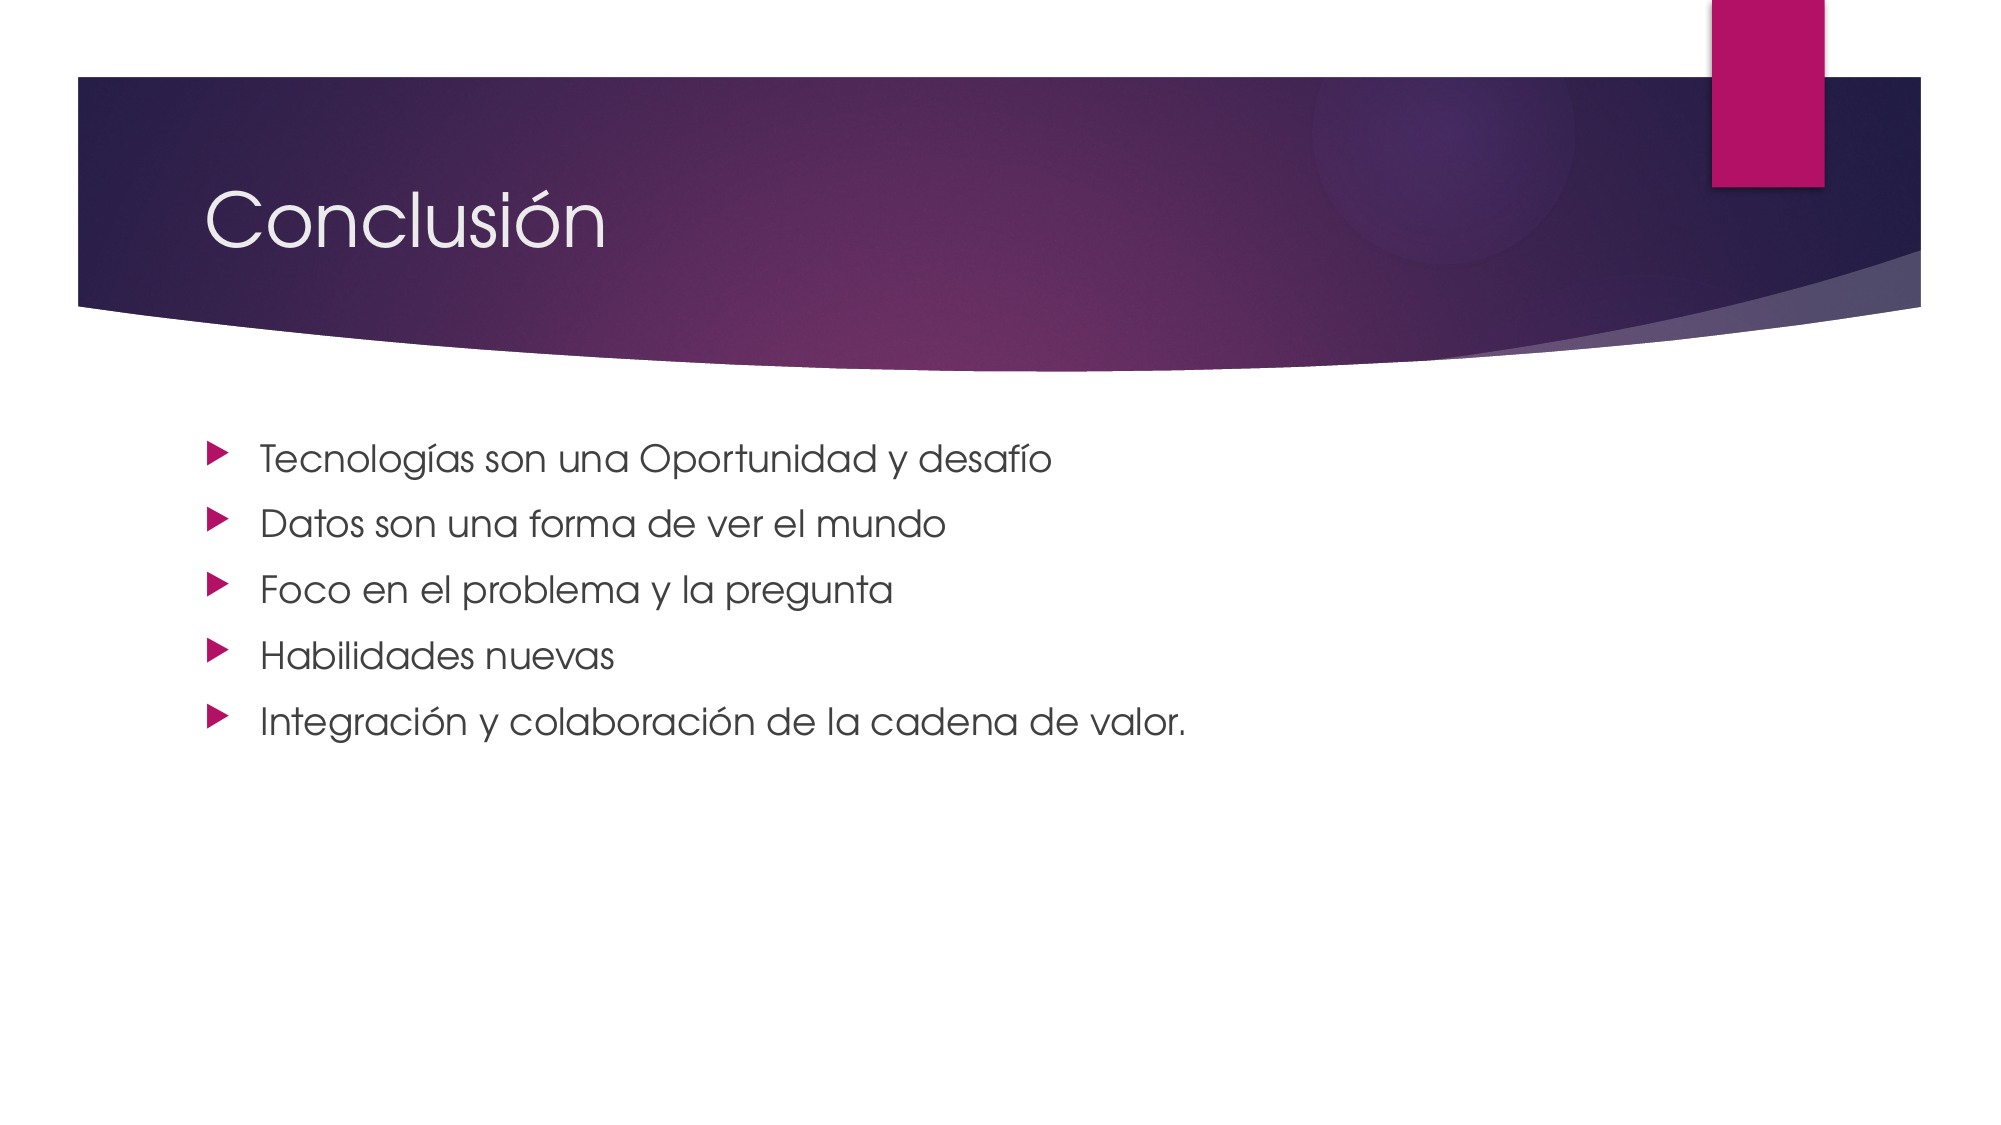

# Conclusión
Tecnologías son una Oportunidad y desafío
Datos son una forma de ver el mundo
Foco en el problema y la pregunta
Habilidades nuevas
Integración y colaboración de la cadena de valor.